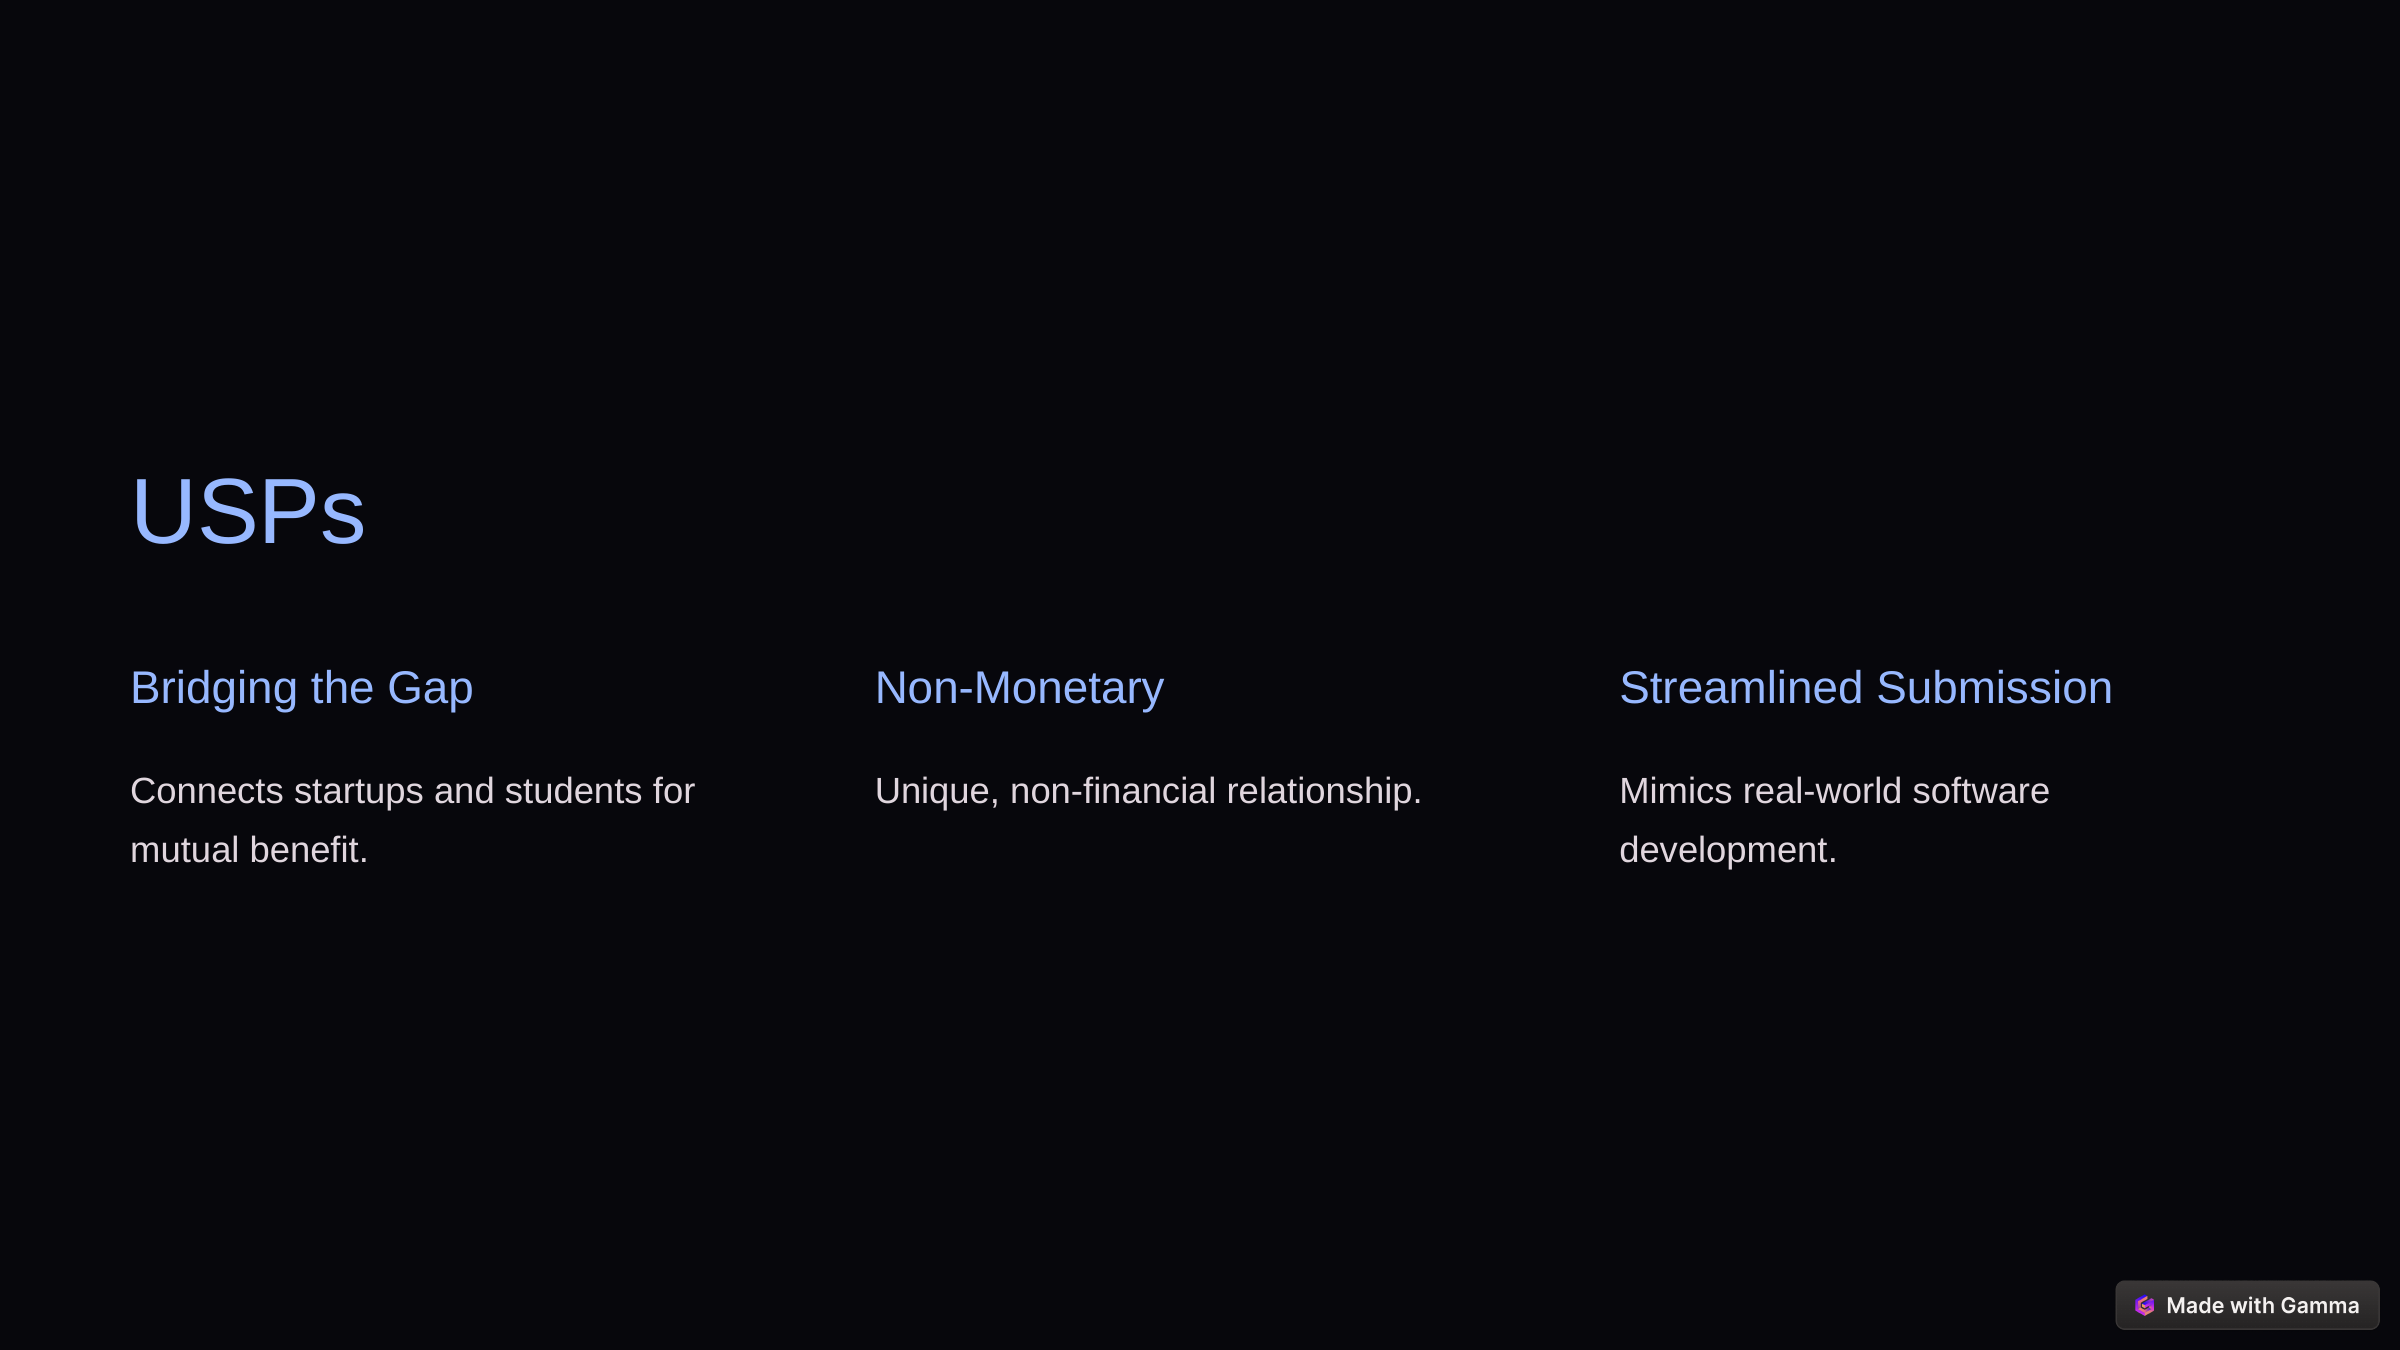

USPs
Bridging the Gap
Non-Monetary
Streamlined Submission
Connects startups and students for mutual benefit.
Unique, non-financial relationship.
Mimics real-world software development.